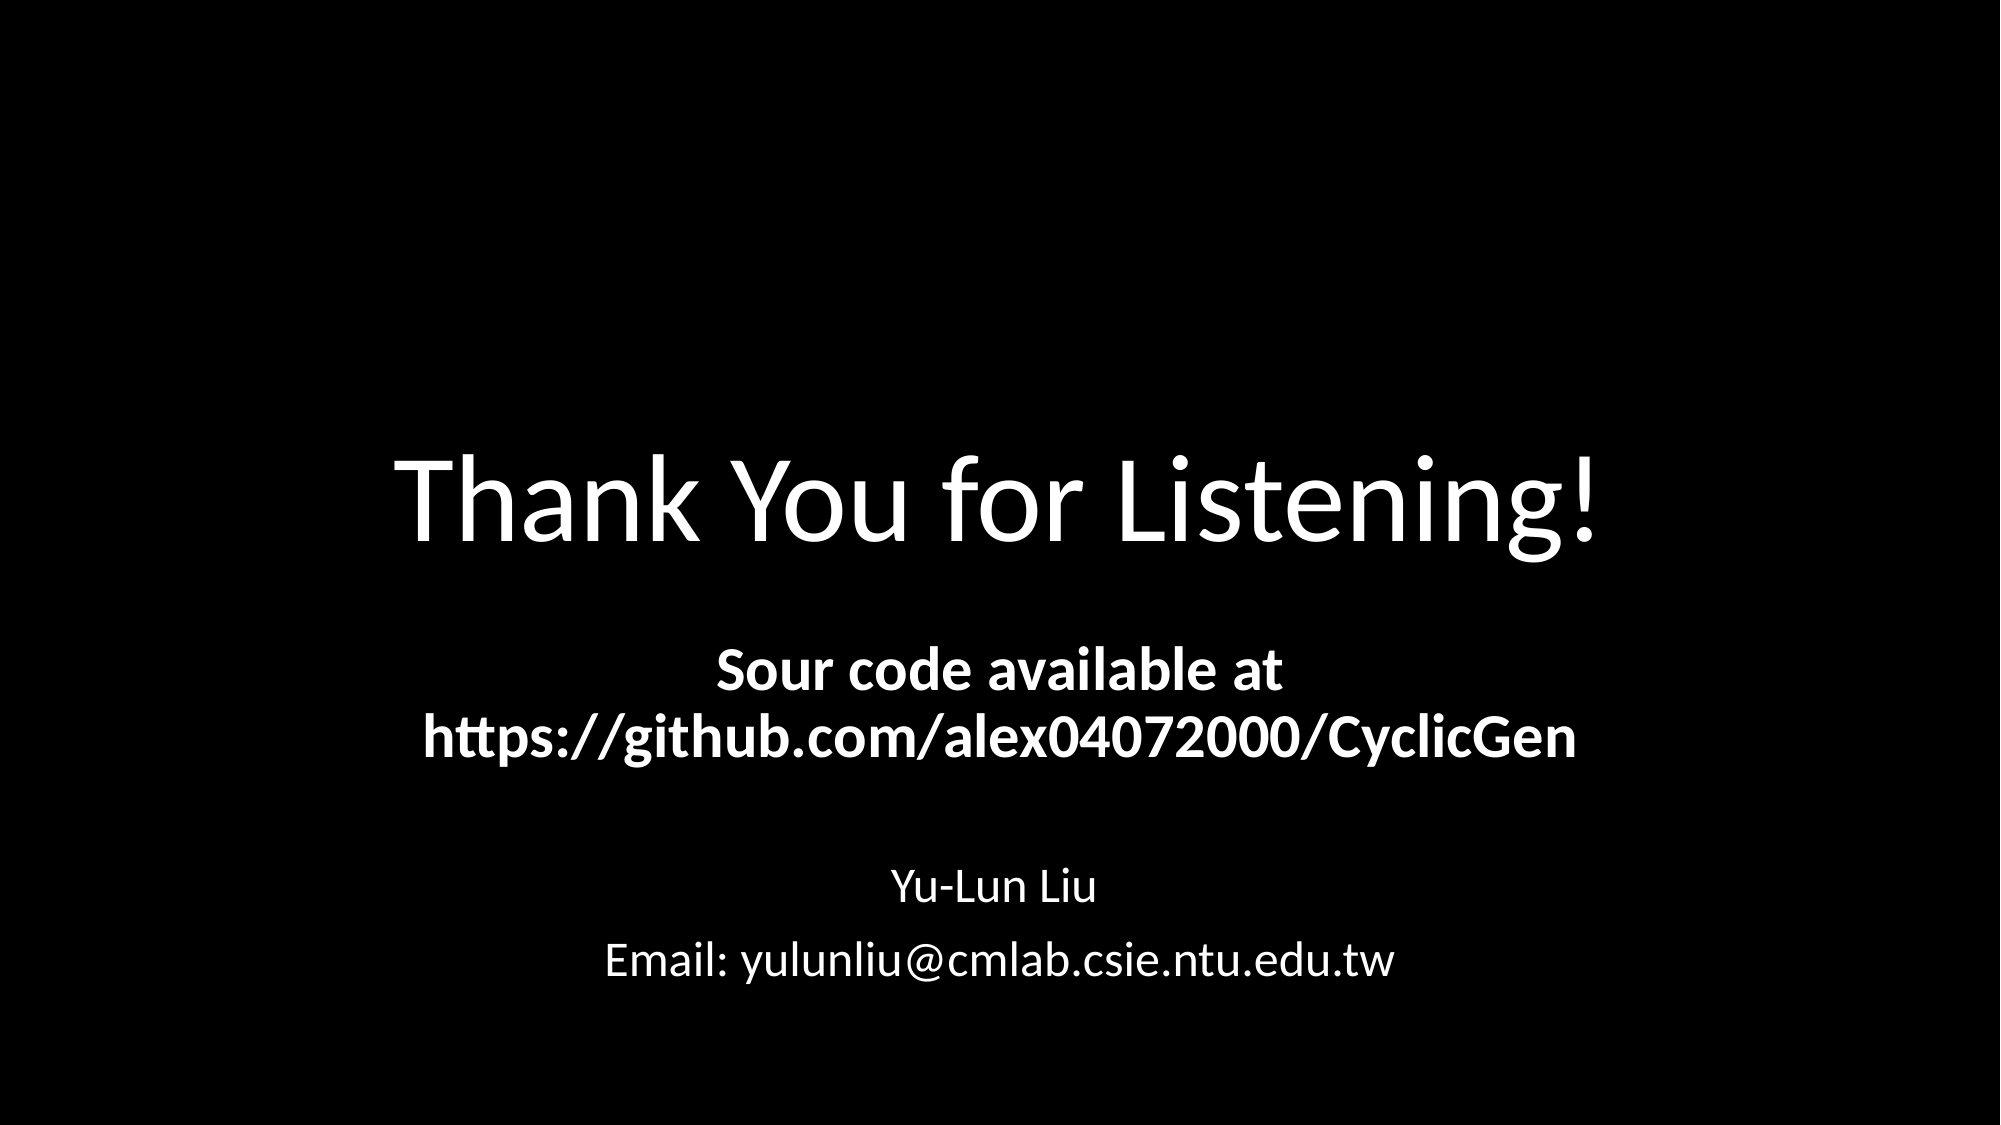

# Thank You for Listening!
Sour code available at https://github.com/alex04072000/CyclicGen
Yu-Lun Liu
Email: yulunliu@cmlab.csie.ntu.edu.tw